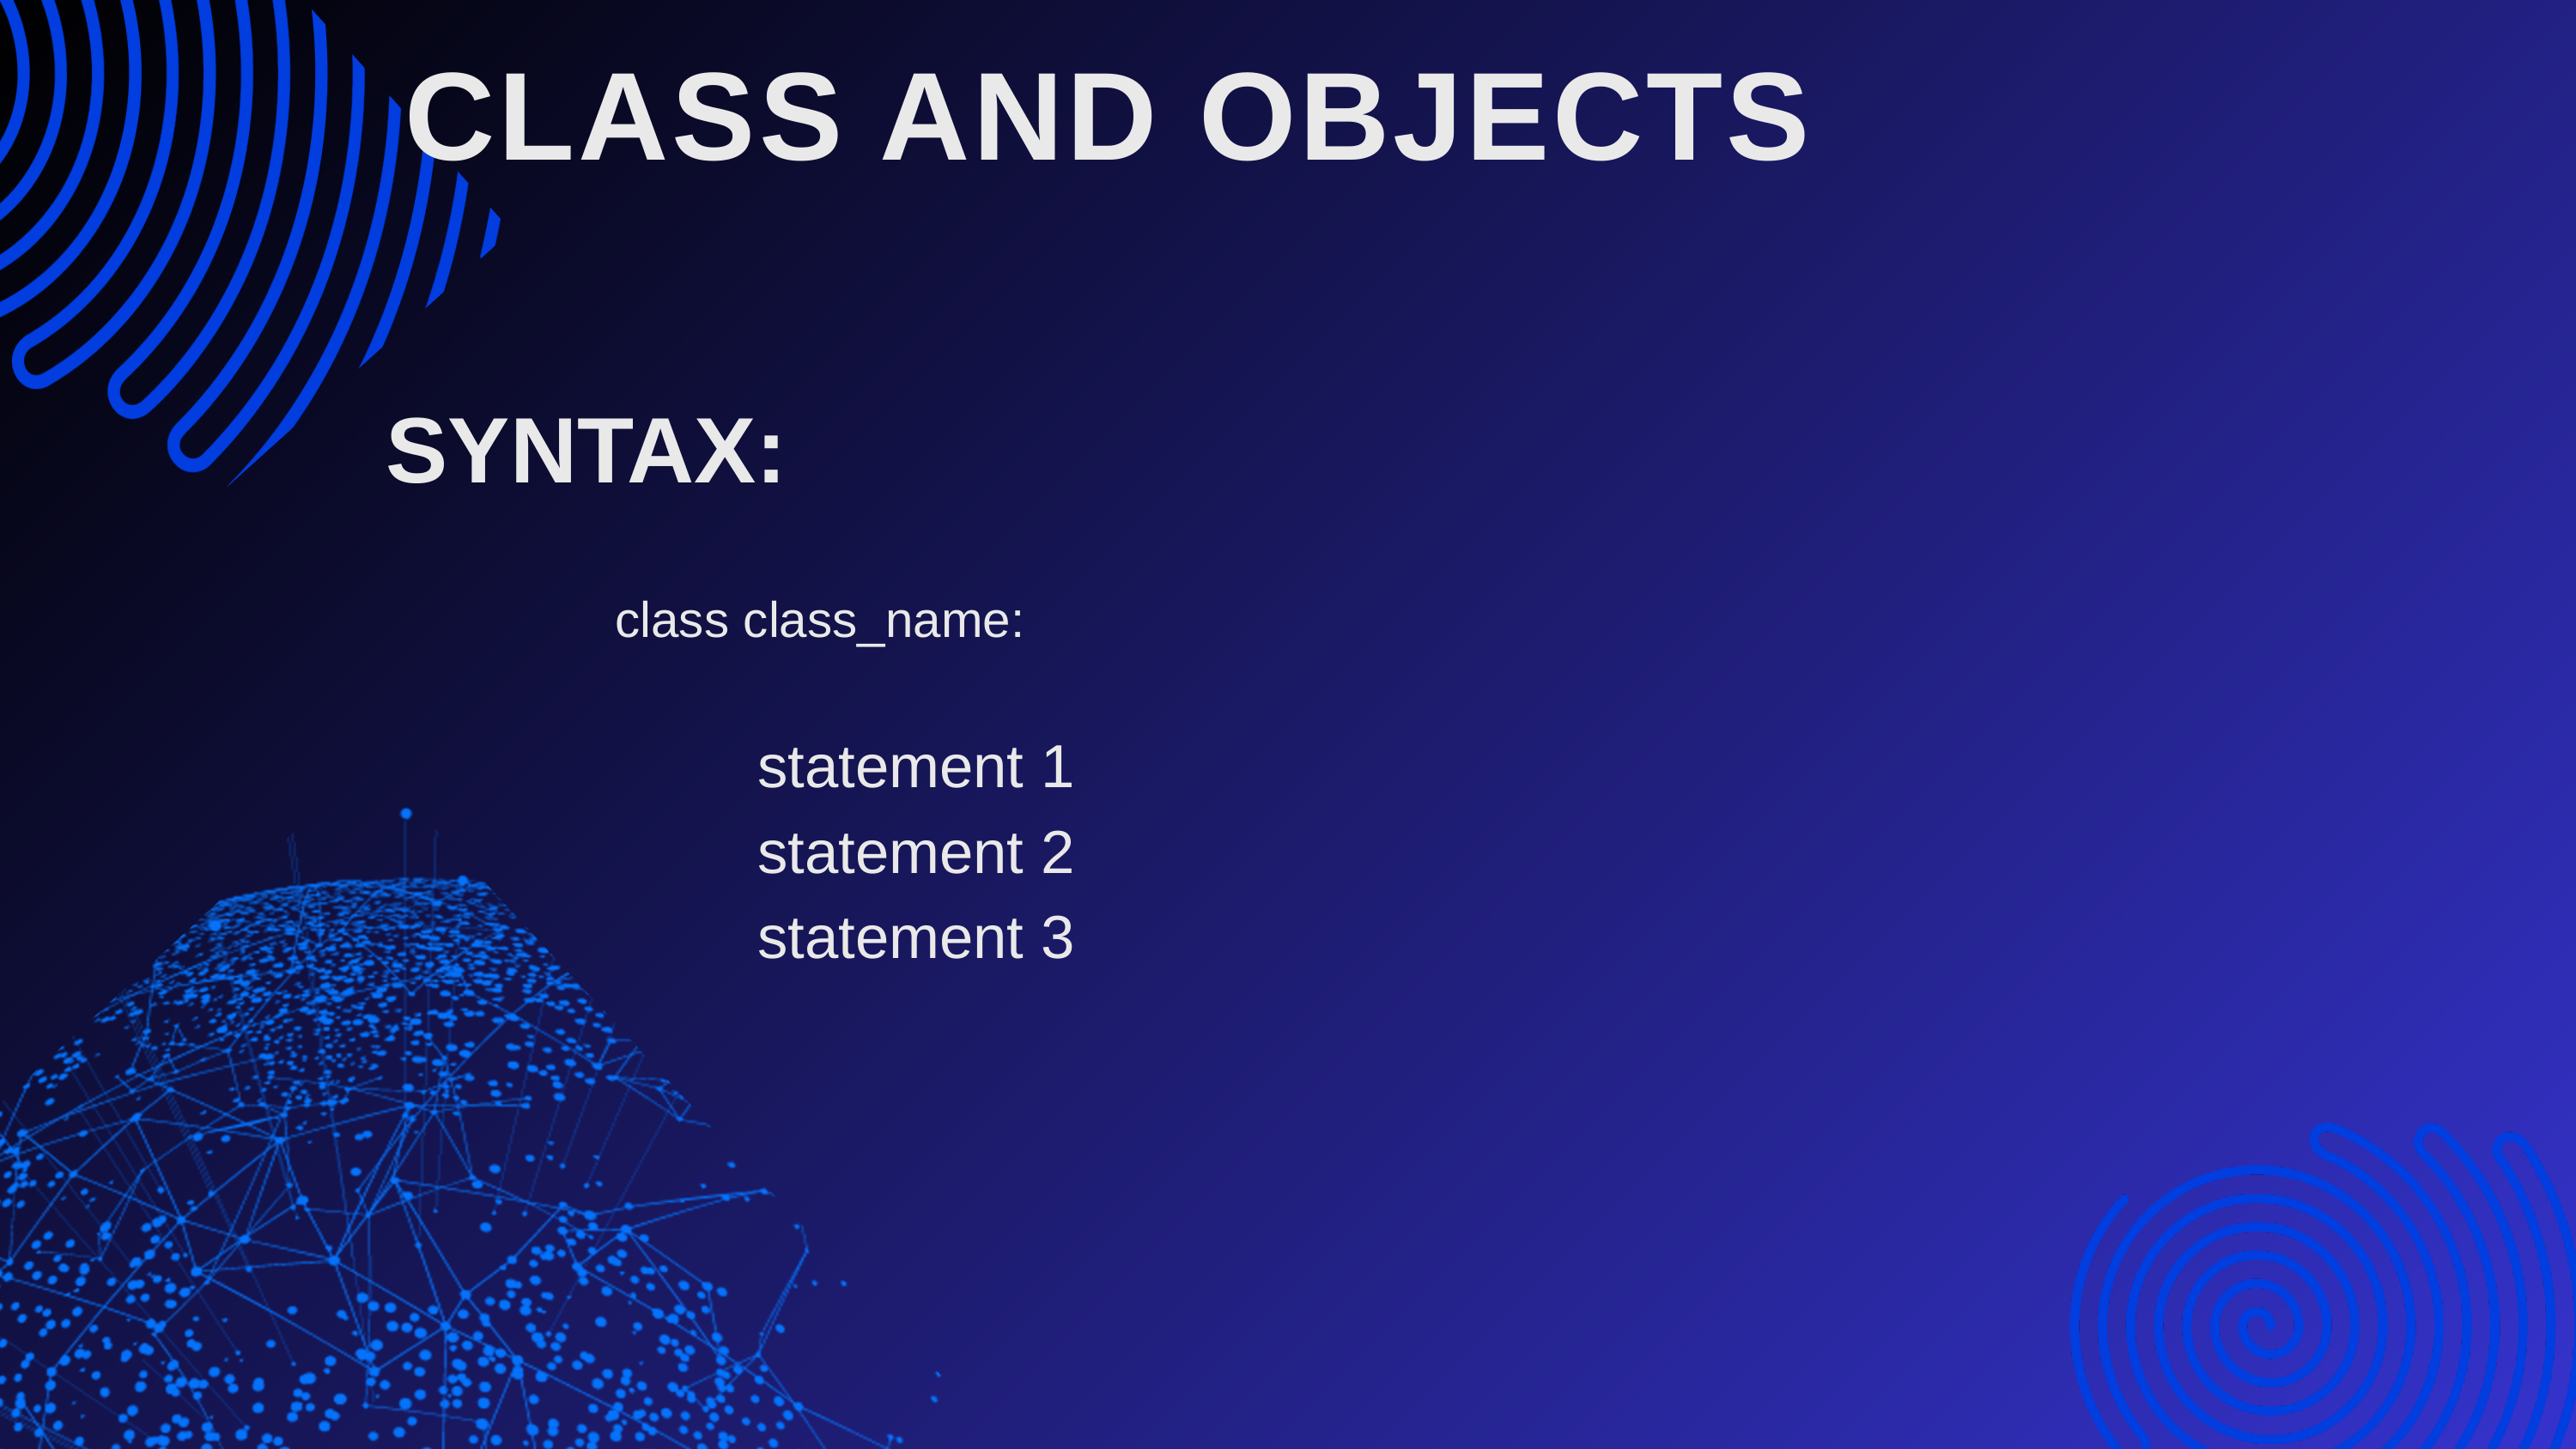

CLASS AND OBJECTS
SYNTAX:
class class_name:
statement 1
statement 2
statement 3